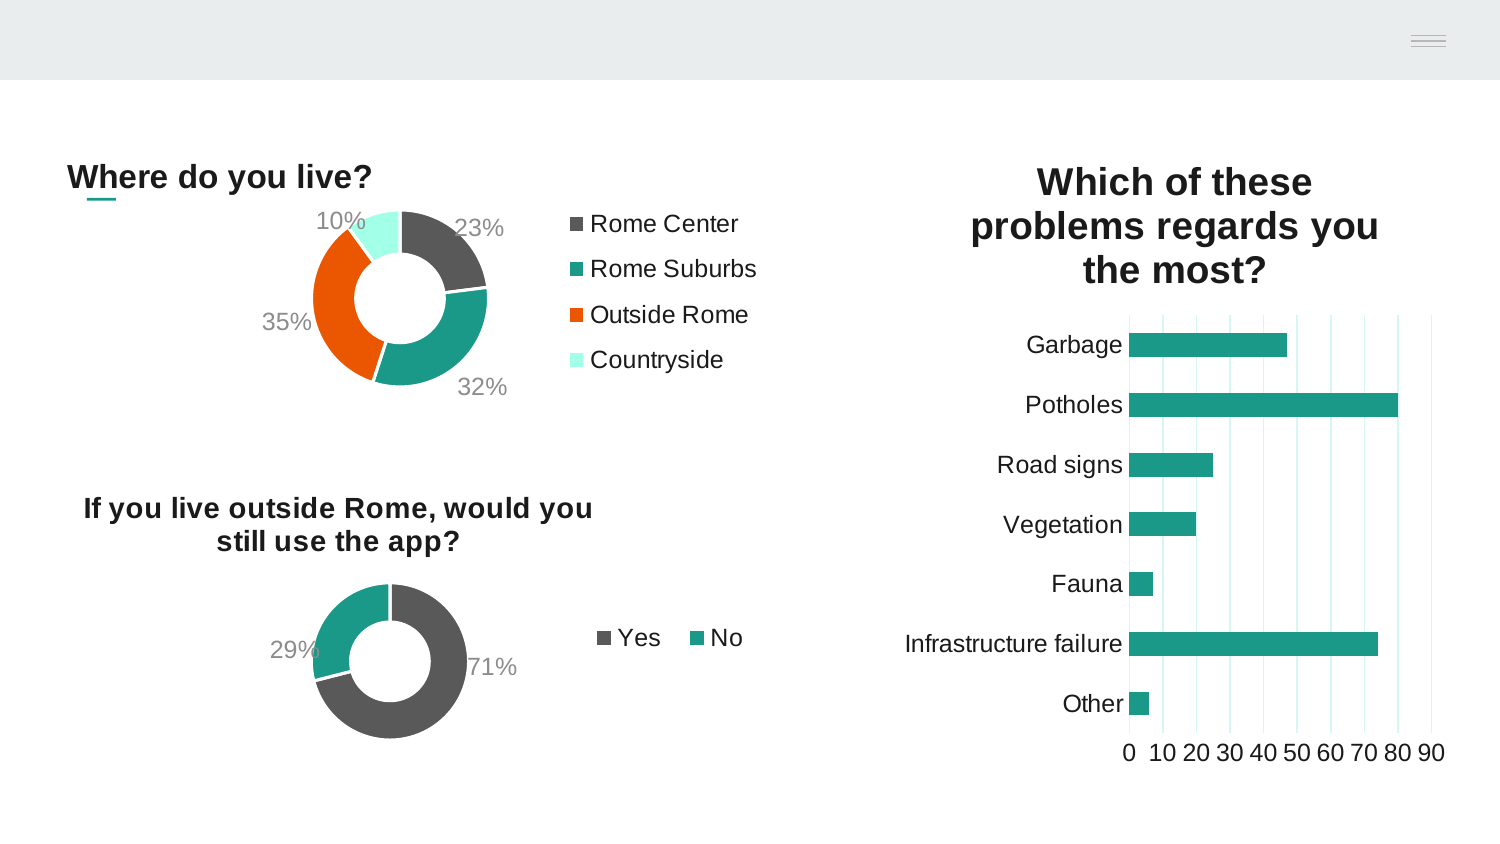

### Chart: Which of these problems regards you the most?

| Category | Mezzo |
|---|---|
| Other | 6.0 |
| Infrastructure failure | 74.0 |
| Fauna | 7.0 |
| Vegetation | 20.0 |
| Road signs | 25.0 |
| Potholes | 80.0 |
| Garbage | 47.0 |

### Chart: Where do you live?

| Category | Vendite |
|---|---|
| Rome Center | 23.0 |
| Rome Suburbs | 32.0 |
| Outside Rome | 35.0 |
| Countryside | 10.0 |

### Chart: If you live outside Rome, would you still use the app?

| Category | Vendite |
|---|---|
| Yes | 71.0 |
| No | 29.0 |